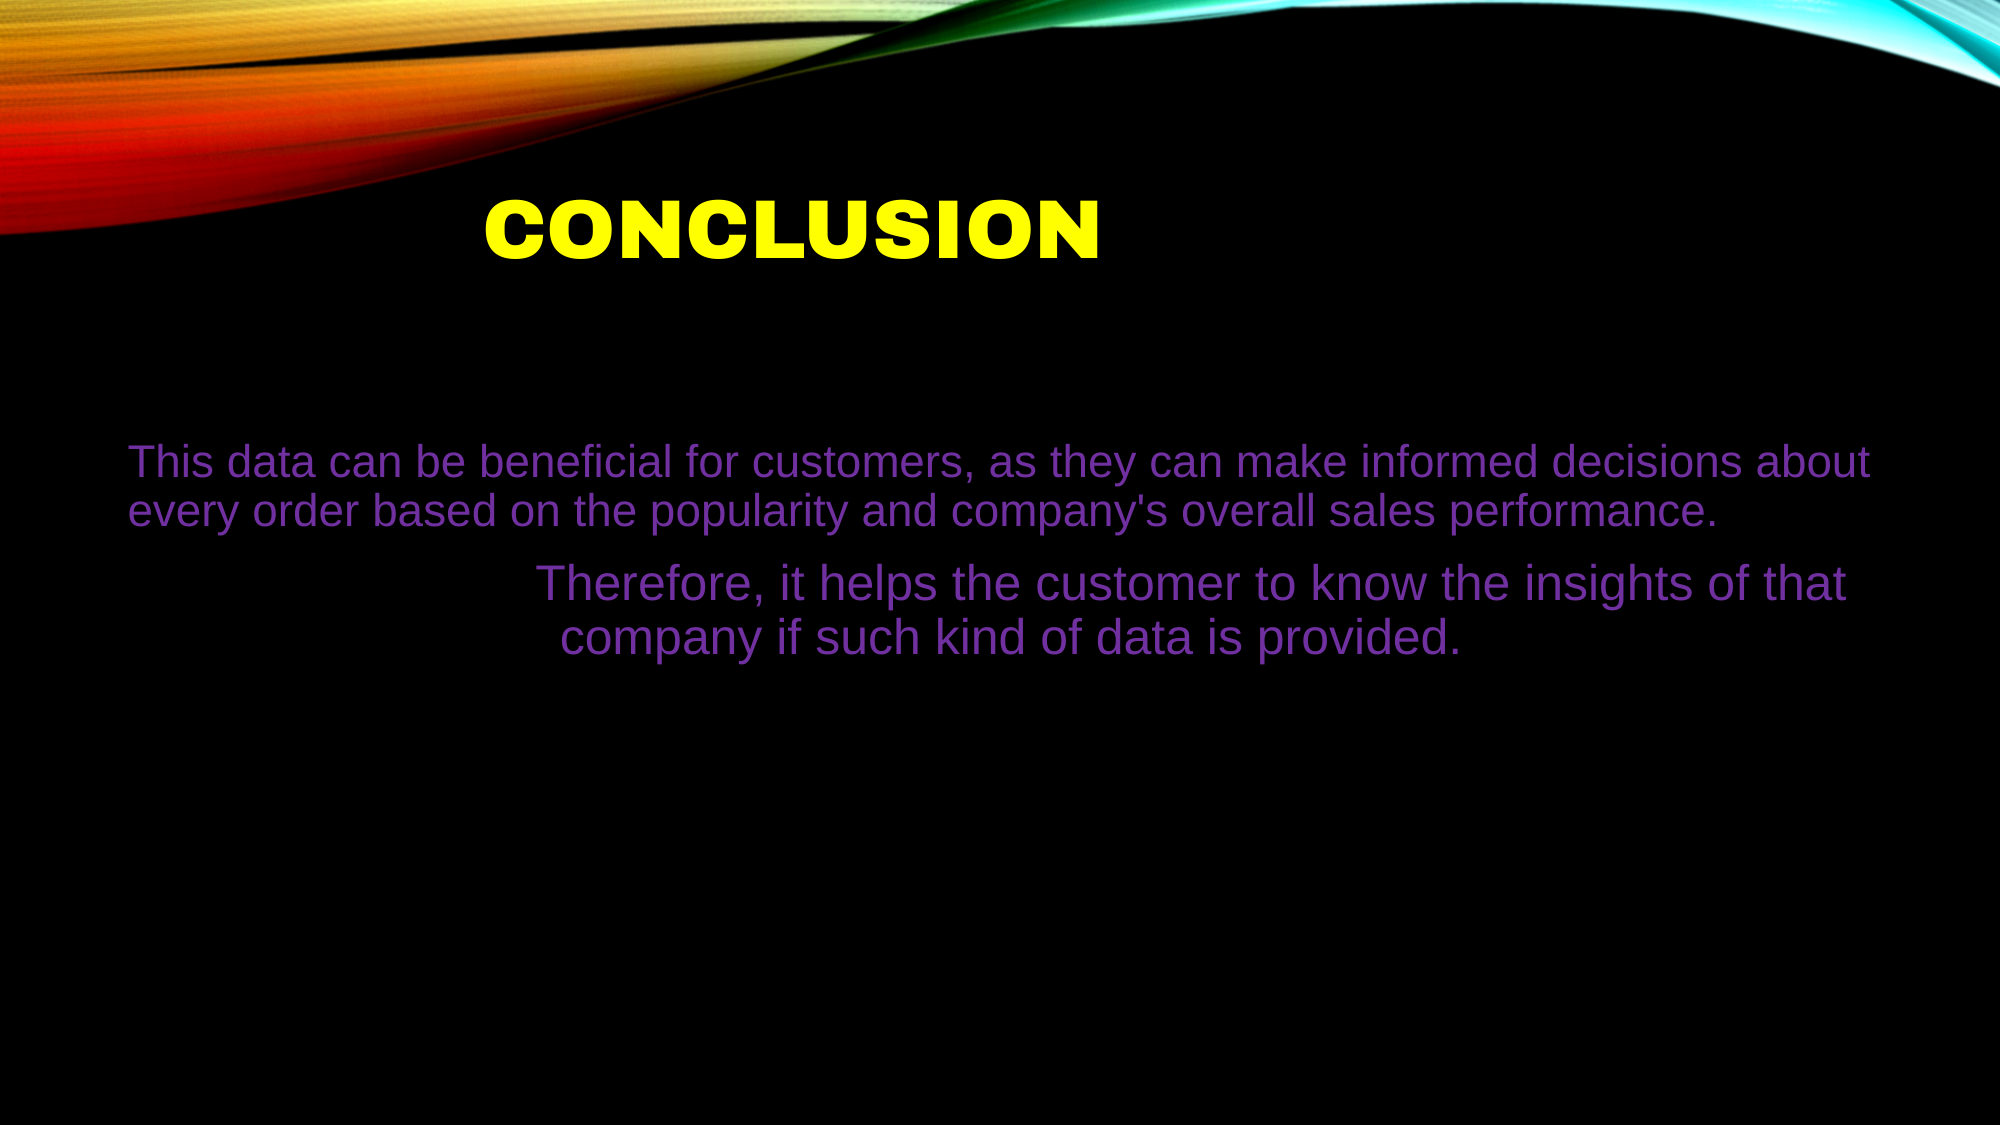

# CONCLUSION

This data can be beneficial for customers, as they can make informed decisions about every order based on the popularity and company's overall sales performance.
                                Therefore, it helps the customer to know the insights of that
                               company if such kind of data is provided.